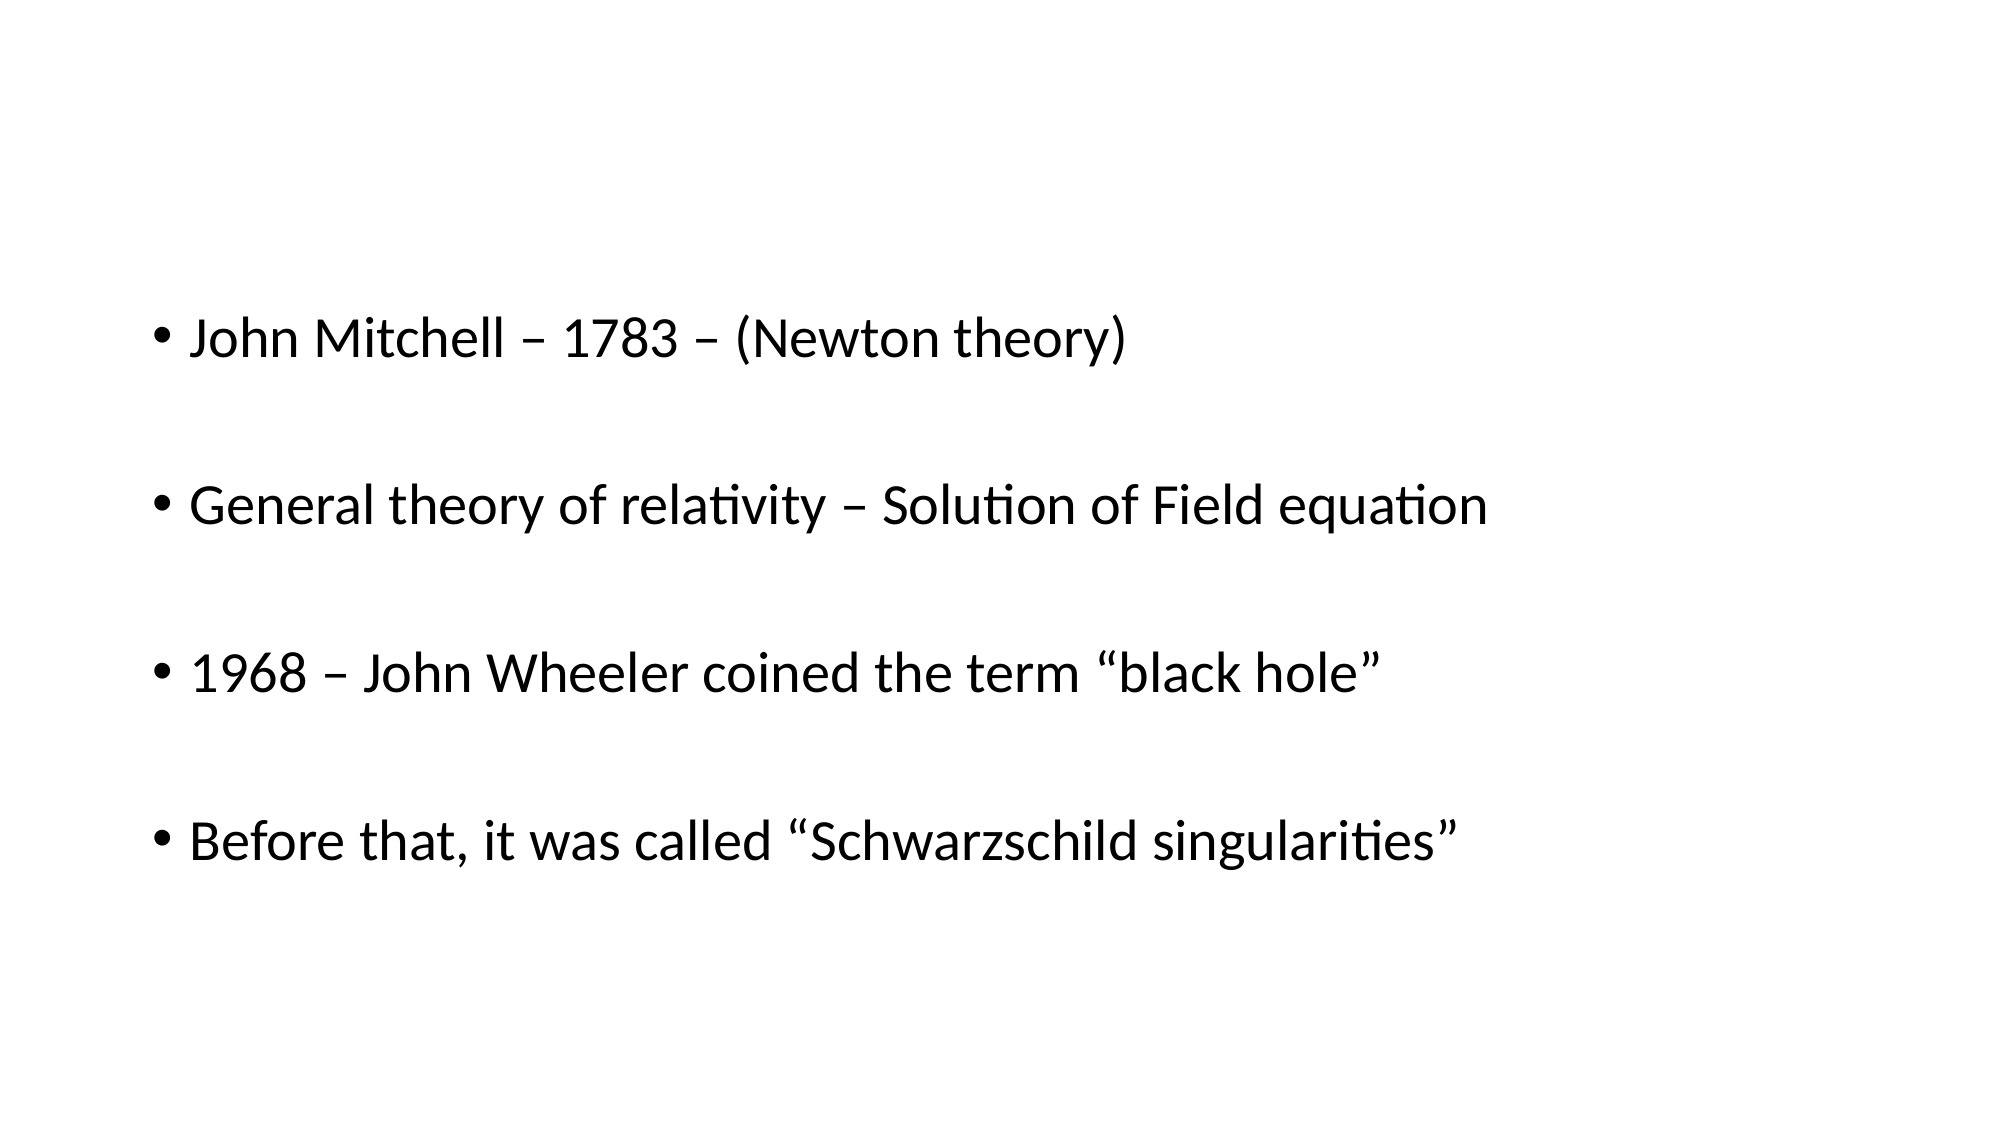

#
John Mitchell – 1783 – (Newton theory)

General theory of relativity – Solution of Field equation

1968 – John Wheeler coined the term “black hole”

Before that, it was called “Schwarzschild singularities”